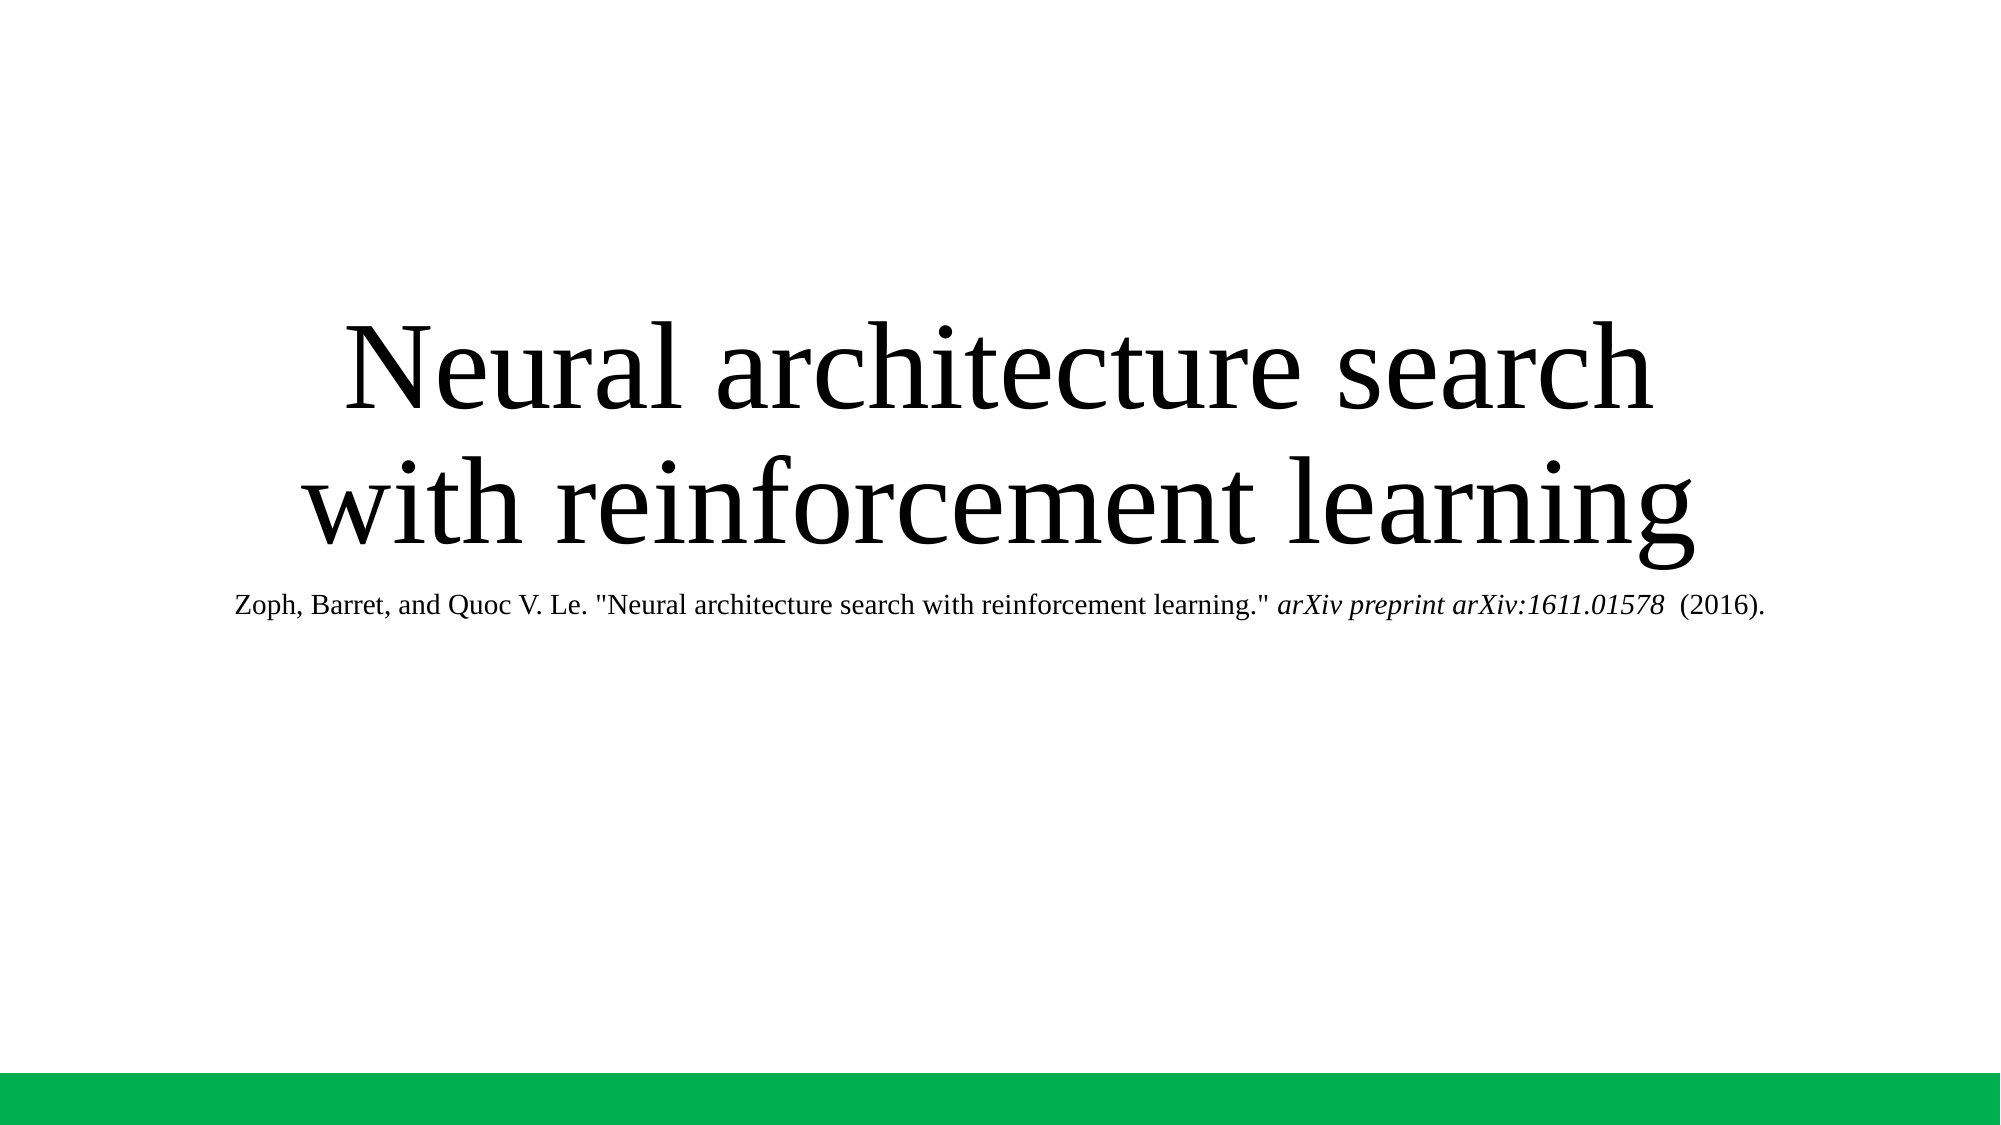

# Neural architecture search with reinforcement learning
Zoph, Barret, and Quoc V. Le. "Neural architecture search with reinforcement learning." arXiv preprint arXiv:1611.01578  (2016).